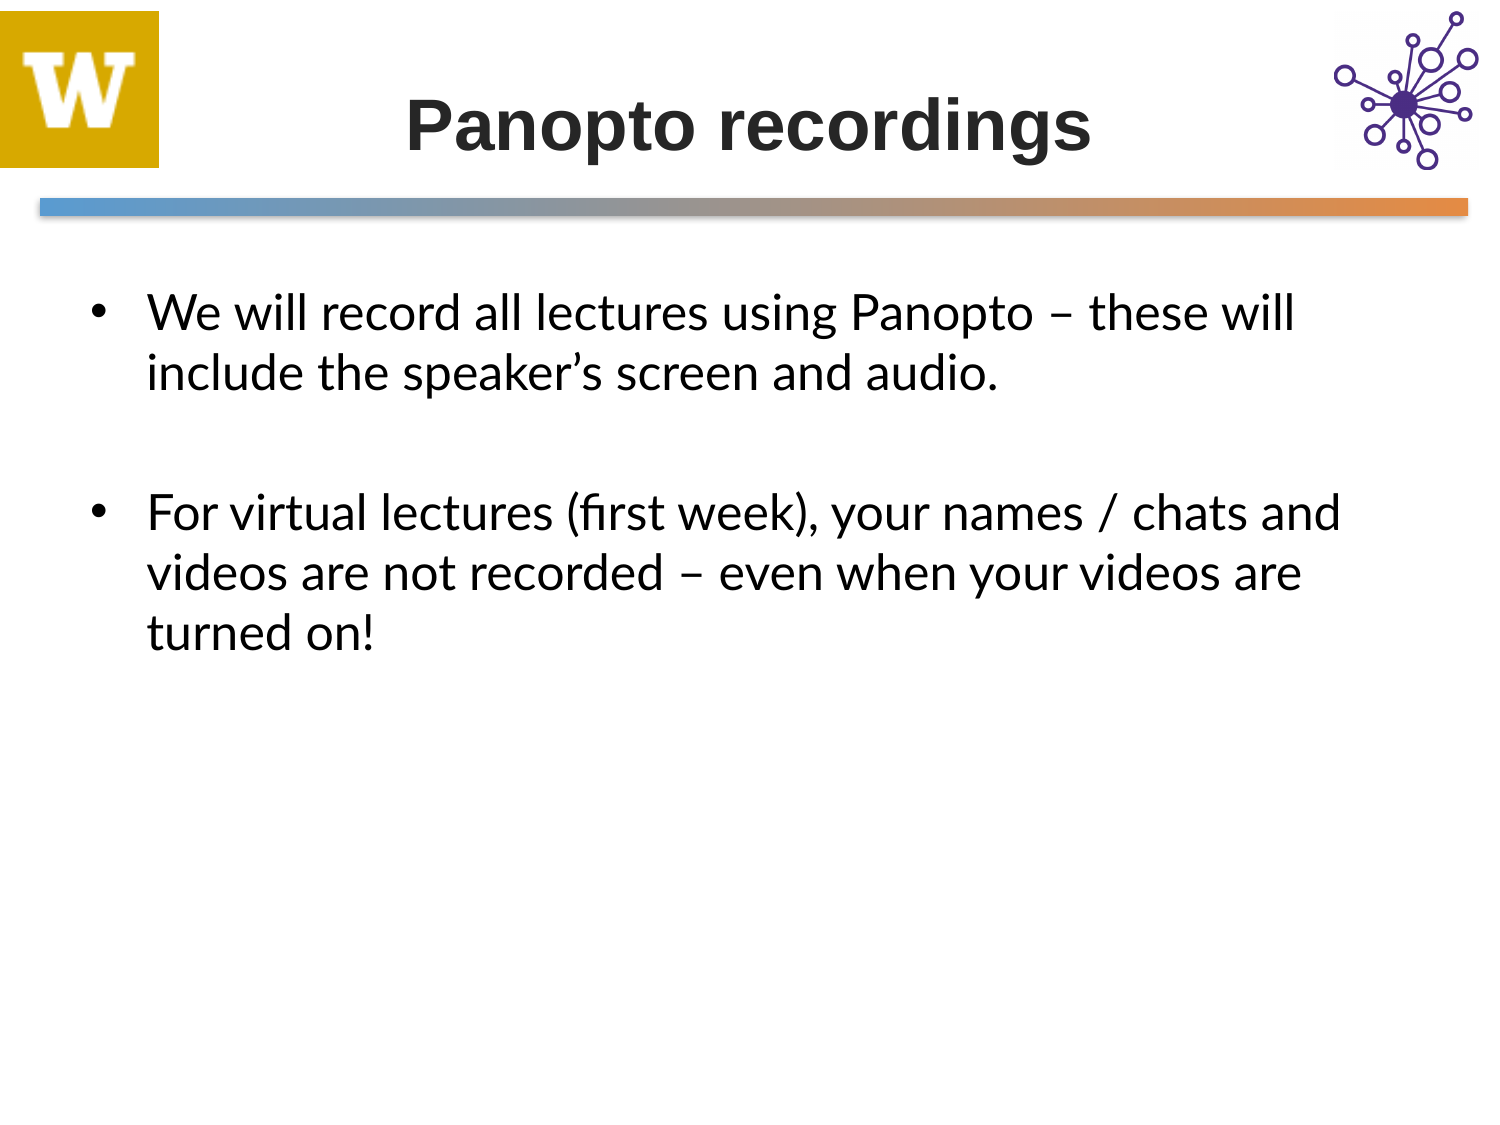

# Panopto recordings
We will record all lectures using Panopto – these will include the speaker’s screen and audio.

For virtual lectures (first week), your names / chats and videos are not recorded – even when your videos are turned on!